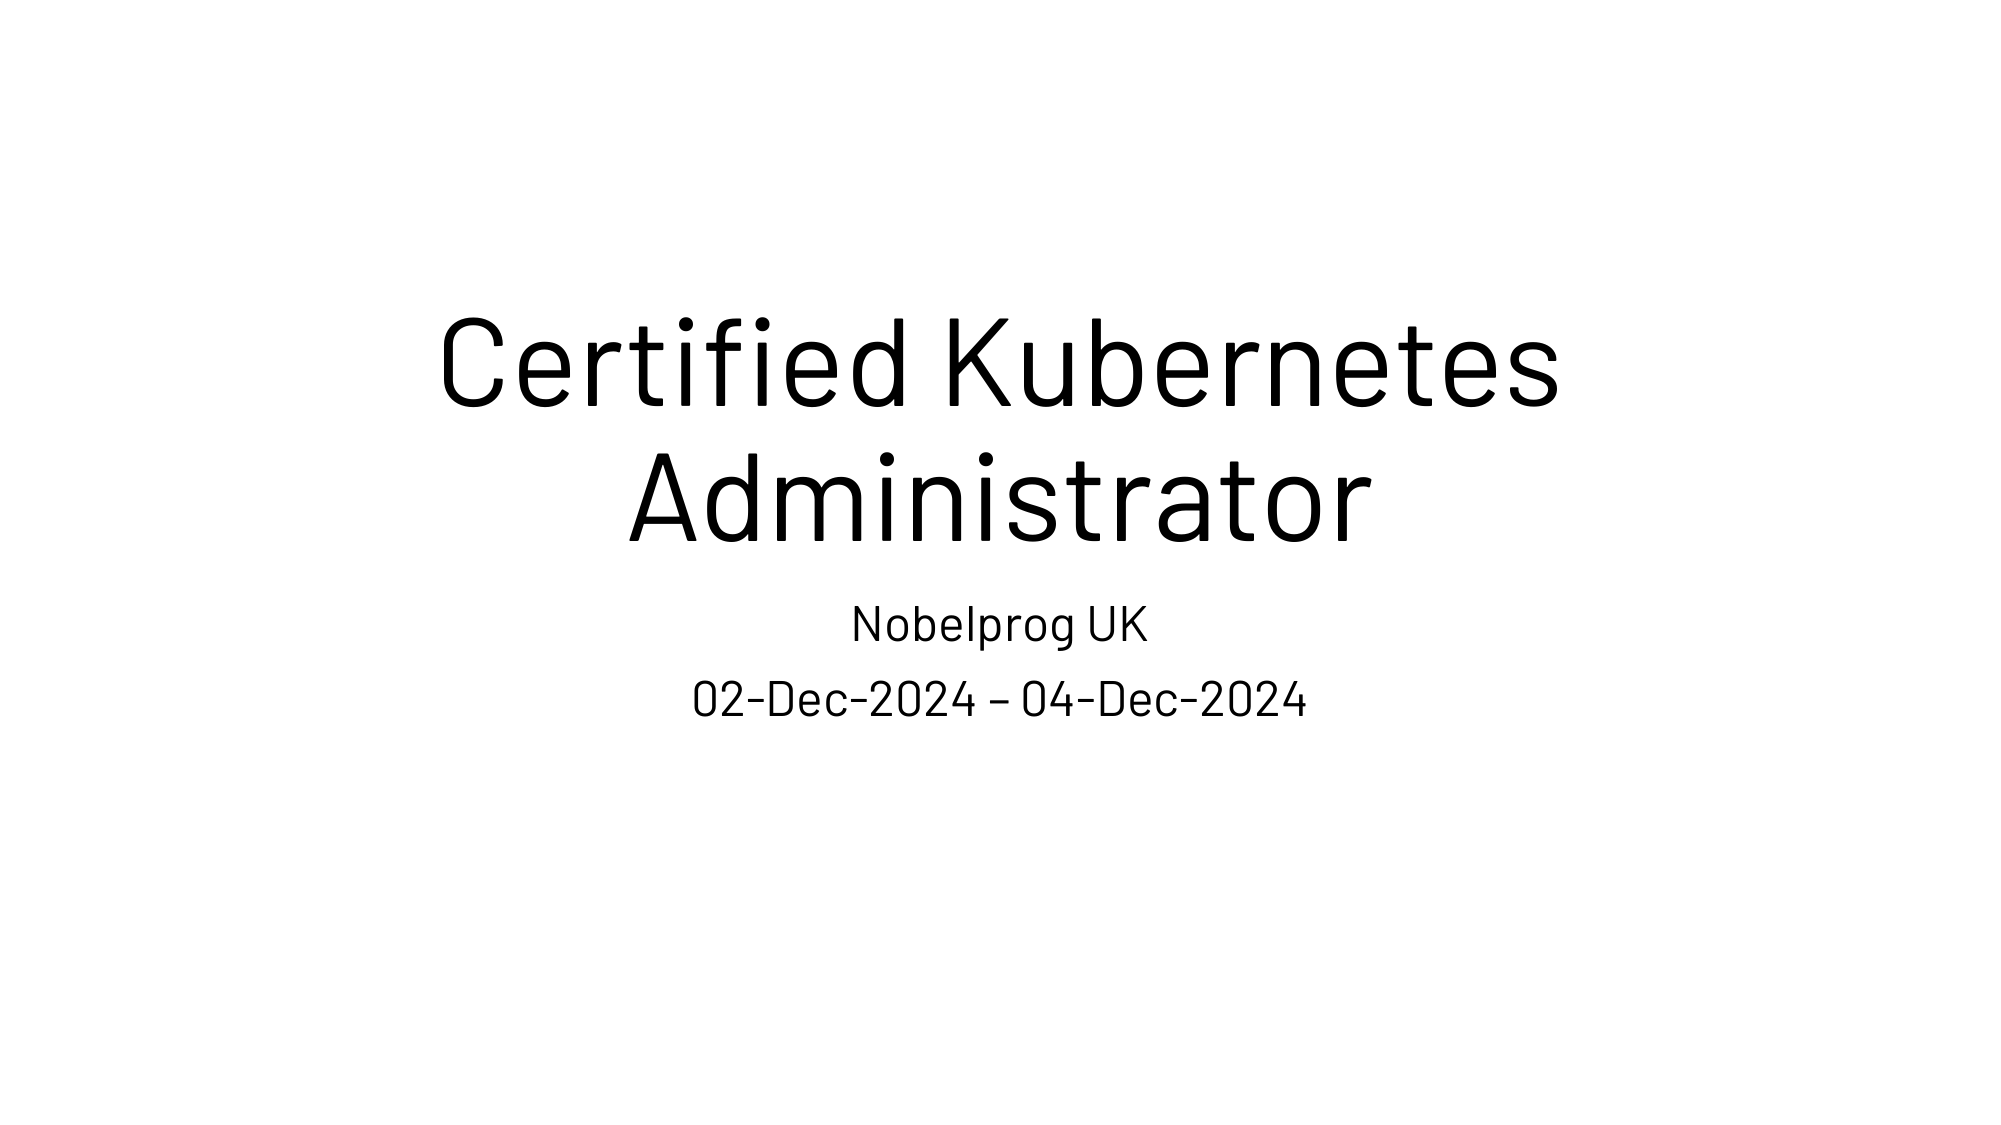

# Certified Kubernetes Administrator
Nobelprog UK
02-Dec-2024 – 04-Dec-2024